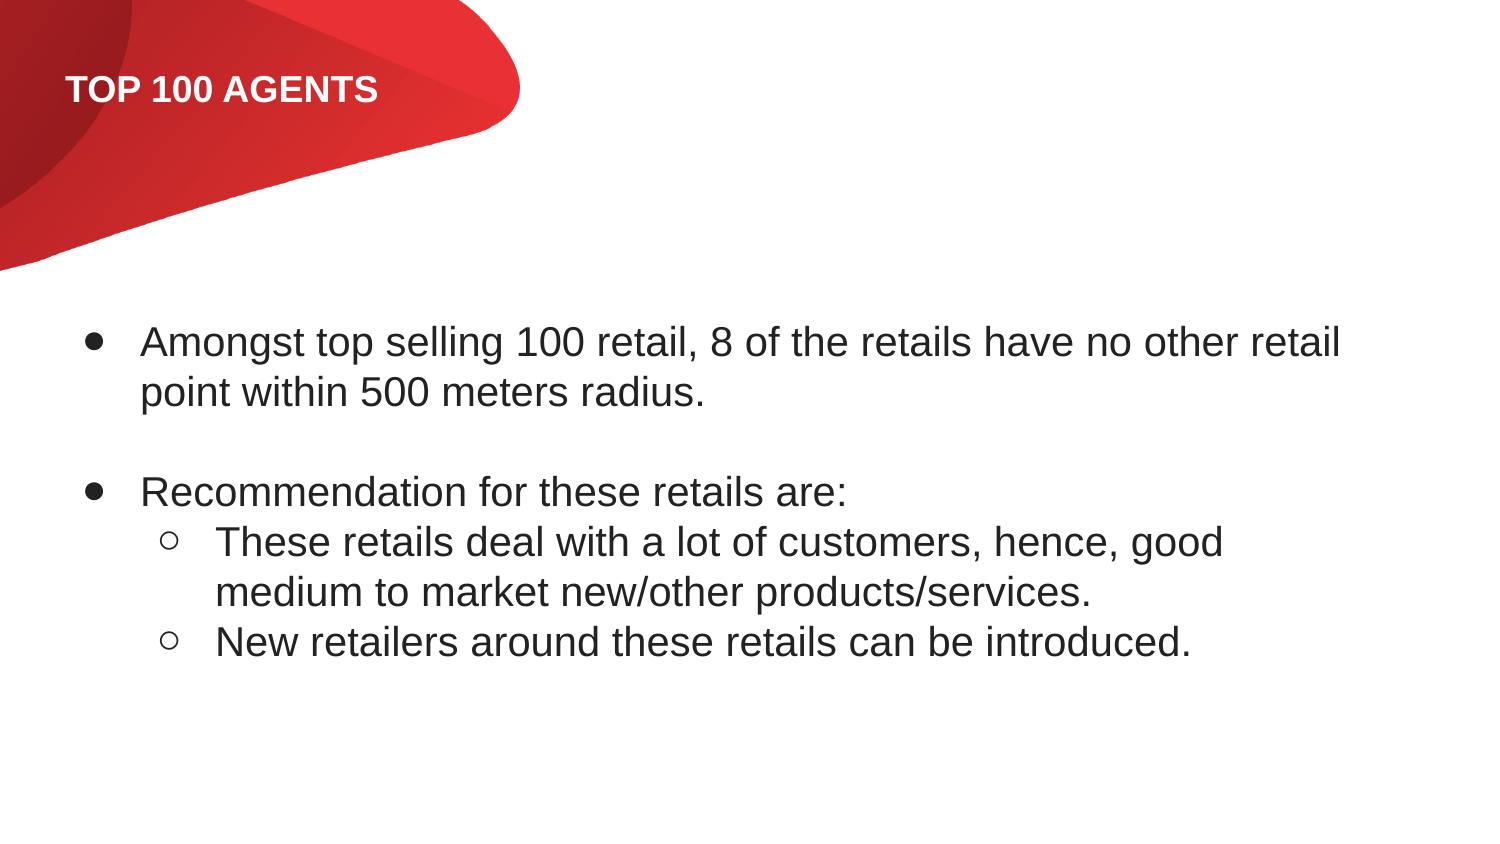

TOP 100 AGENTS

Amongst top selling 100 retail, 8 of the retails have no other retail point within 500 meters radius.

Recommendation for these retails are:
These retails deal with a lot of customers, hence, good medium to market new/other products/services.
New retailers around these retails can be introduced.